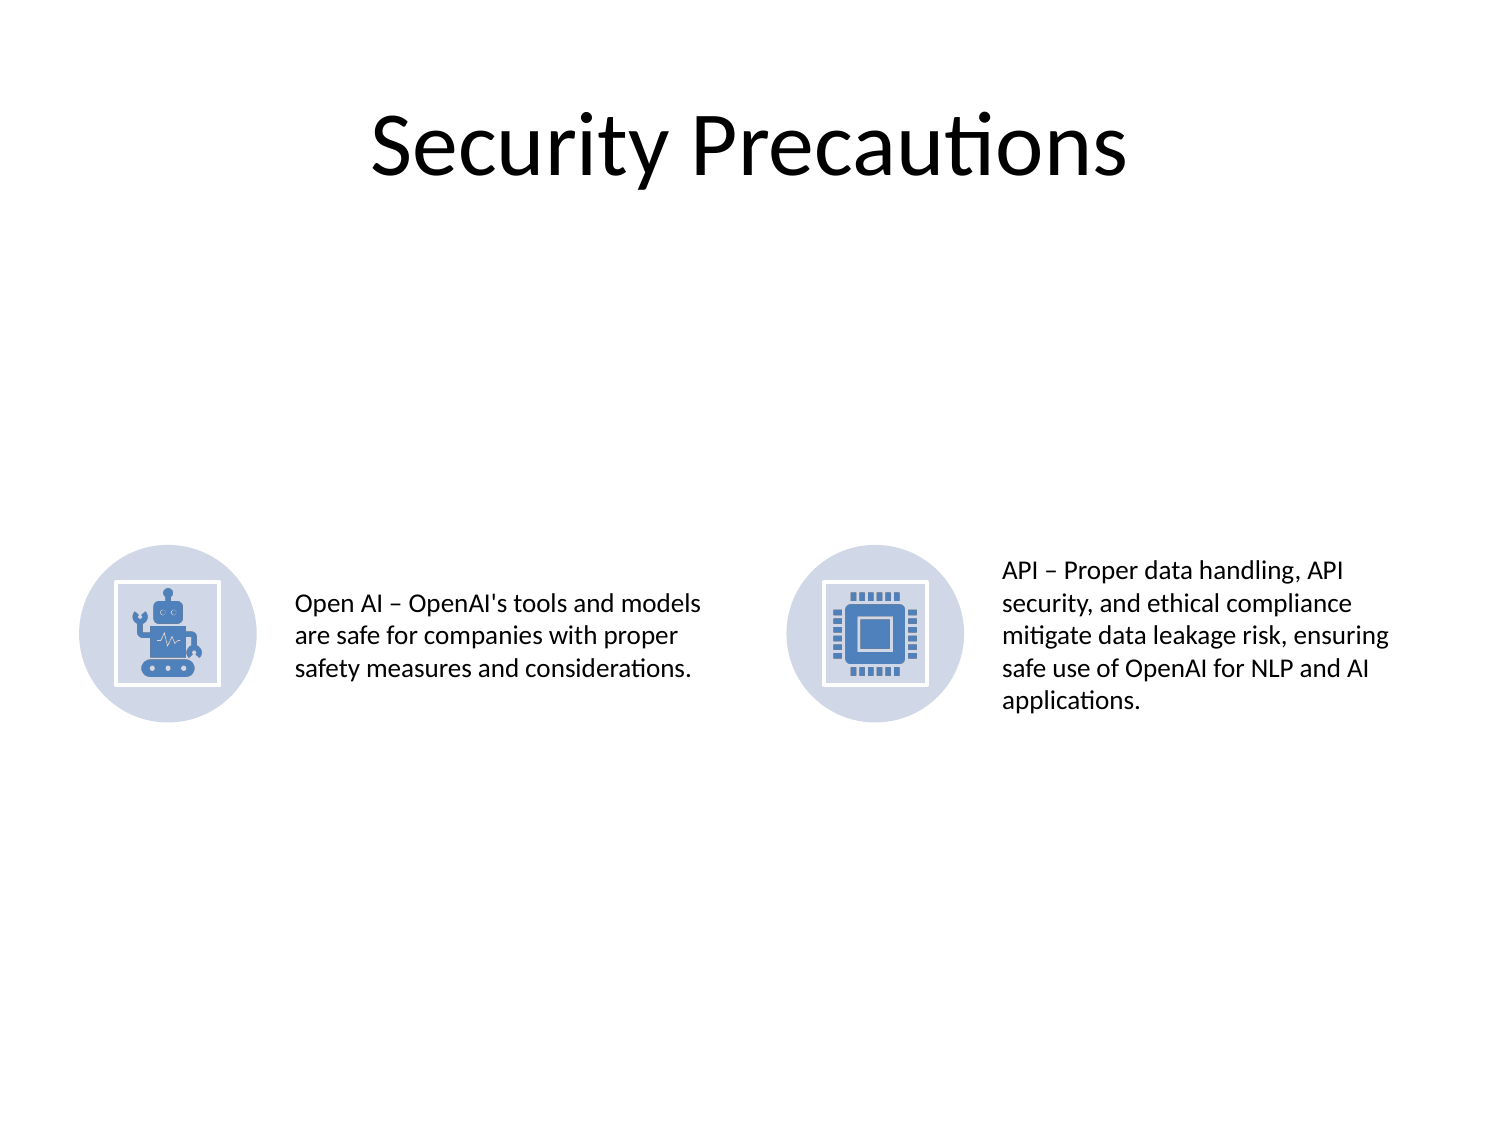

# Security Precautions
Open AI – OpenAI's tools and models are safe for companies with proper safety measures and considerations.
API – Proper data handling, API security, and ethical compliance mitigate data leakage risk, ensuring safe use of OpenAI for NLP and AI applications.